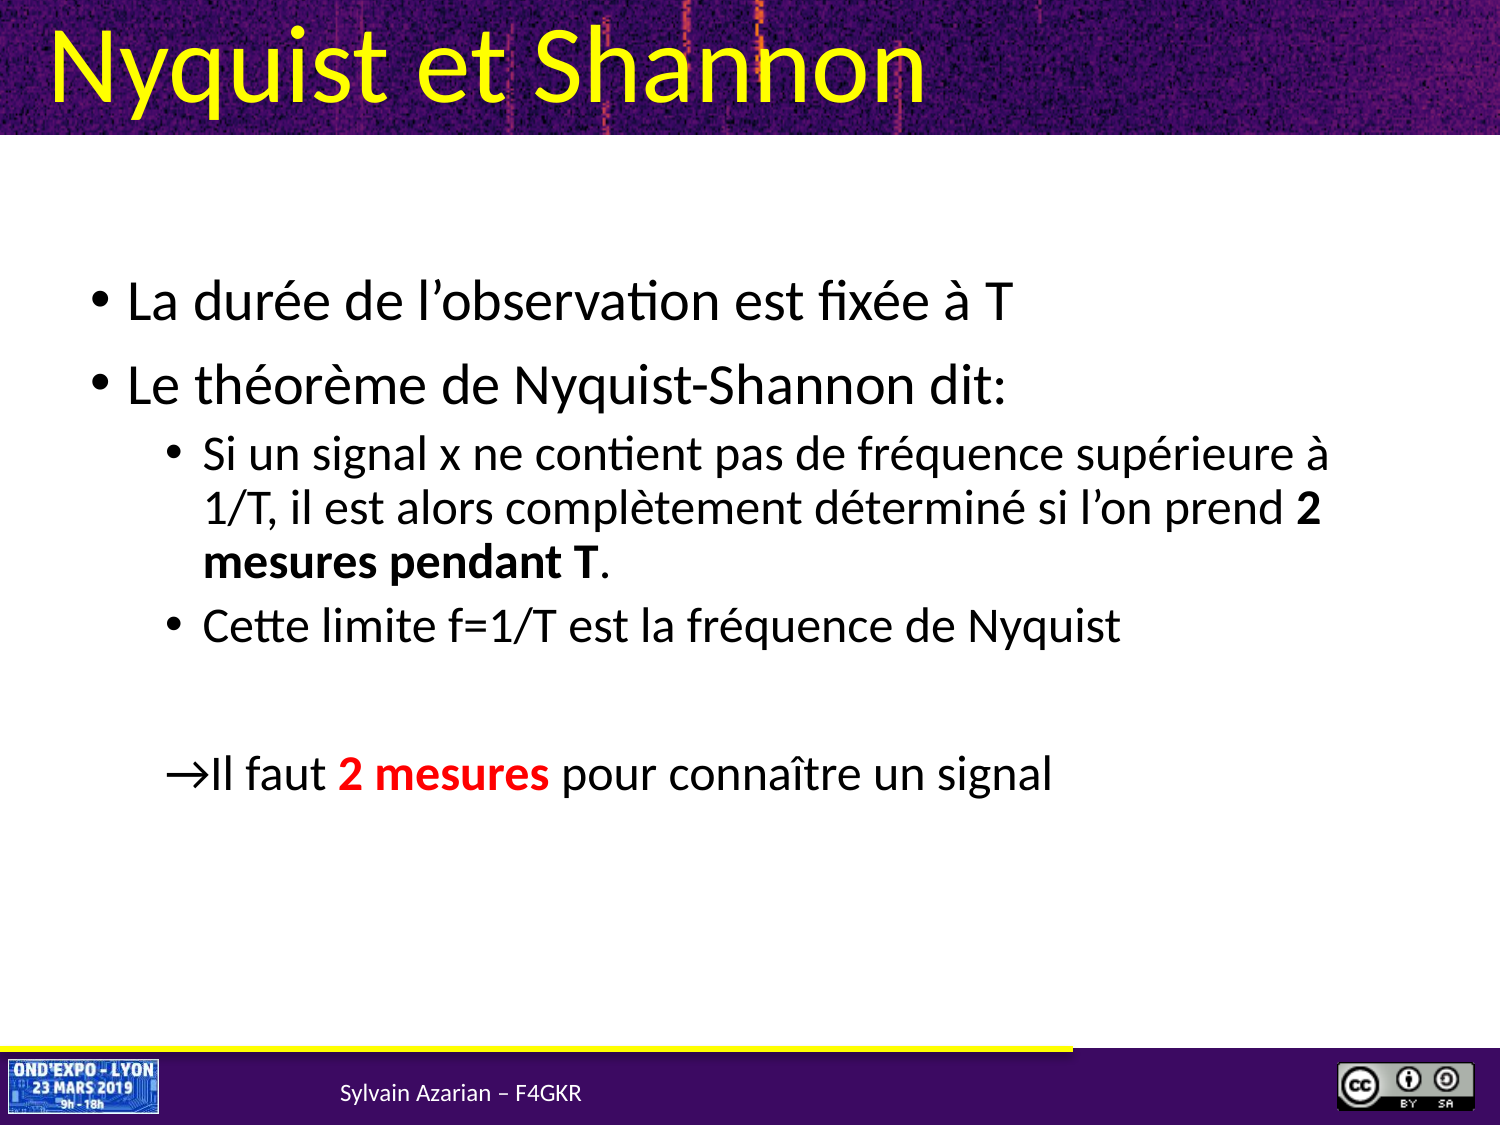

# Nyquist et Shannon
La durée de l’observation est fixée à T
Le théorème de Nyquist-Shannon dit:
Si un signal x ne contient pas de fréquence supérieure à 1/T, il est alors complètement déterminé si l’on prend 2 mesures pendant T.
Cette limite f=1/T est la fréquence de Nyquist

→Il faut 2 mesures pour connaître un signal